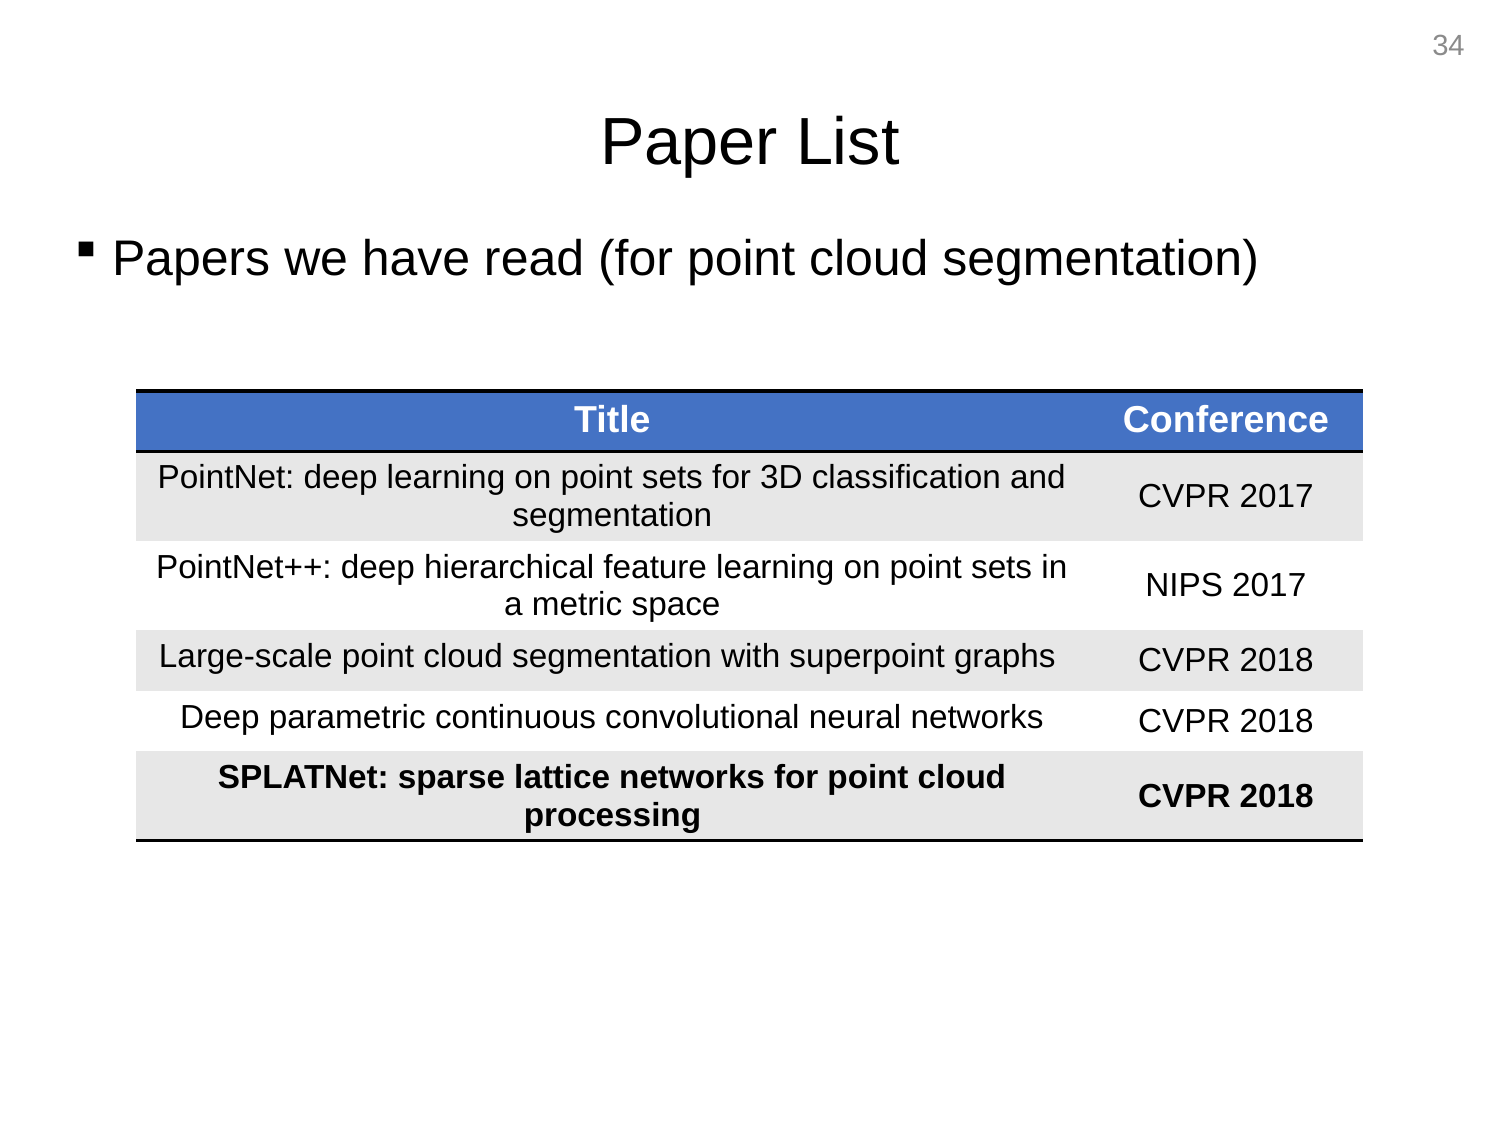

34
# Paper List
Papers we have read (for point cloud segmentation)
| Title | Conference |
| --- | --- |
| PointNet: deep learning on point sets for 3D classification and segmentation | CVPR 2017 |
| PointNet++: deep hierarchical feature learning on point sets in a metric space | NIPS 2017 |
| Large-scale point cloud segmentation with superpoint graphs | CVPR 2018 |
| Deep parametric continuous convolutional neural networks | CVPR 2018 |
| SPLATNet: sparse lattice networks for point cloud processing | CVPR 2018 |